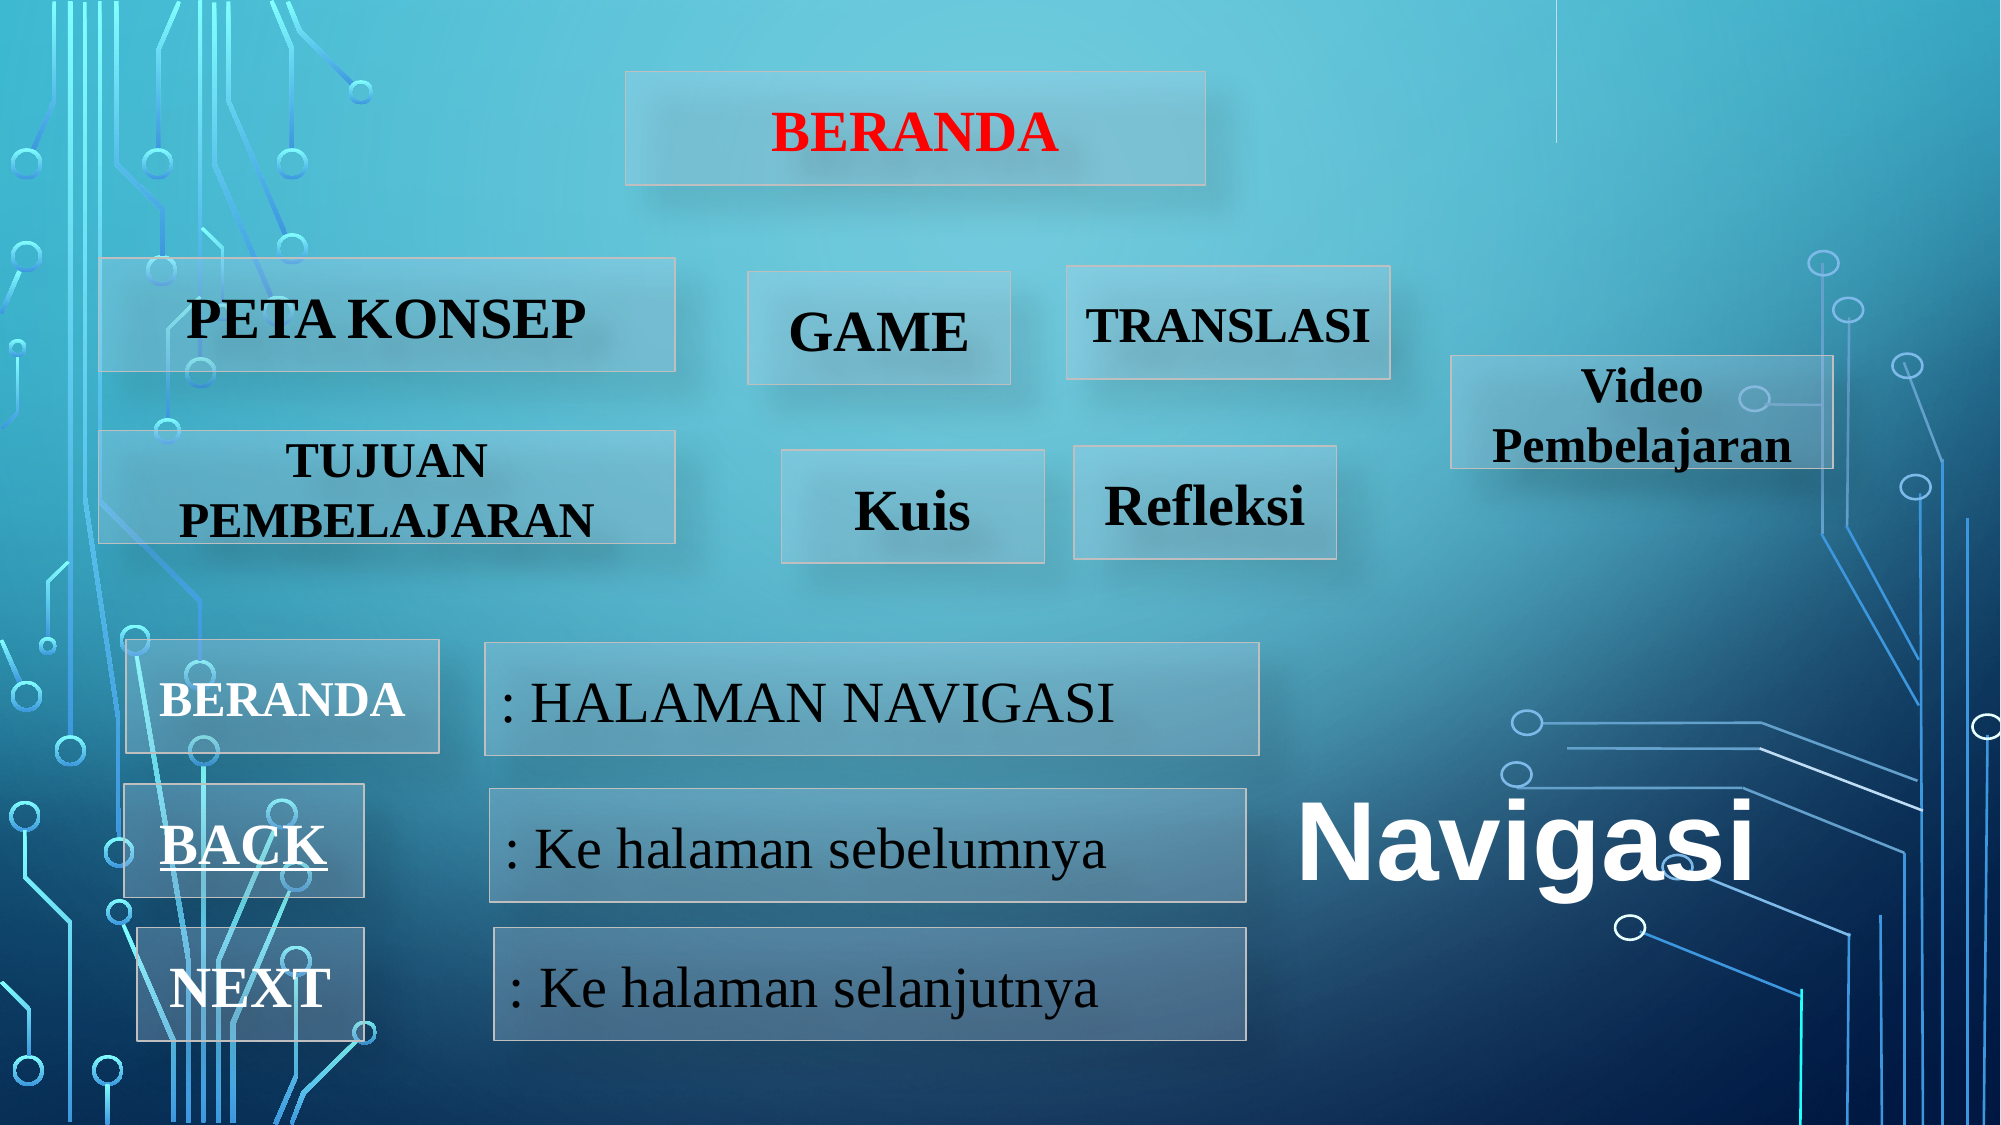

BERANDA

PETA KONSEP
TRANSLASI
GAME

Video Pembelajaran

TUJUAN PEMBELAJARAN
Refleksi
Kuis

BERANDA
: HALAMAN NAVIGASI

Navigasi

BACK
: Ke halaman sebelumnya

: Ke halaman selanjutnya
NEXT